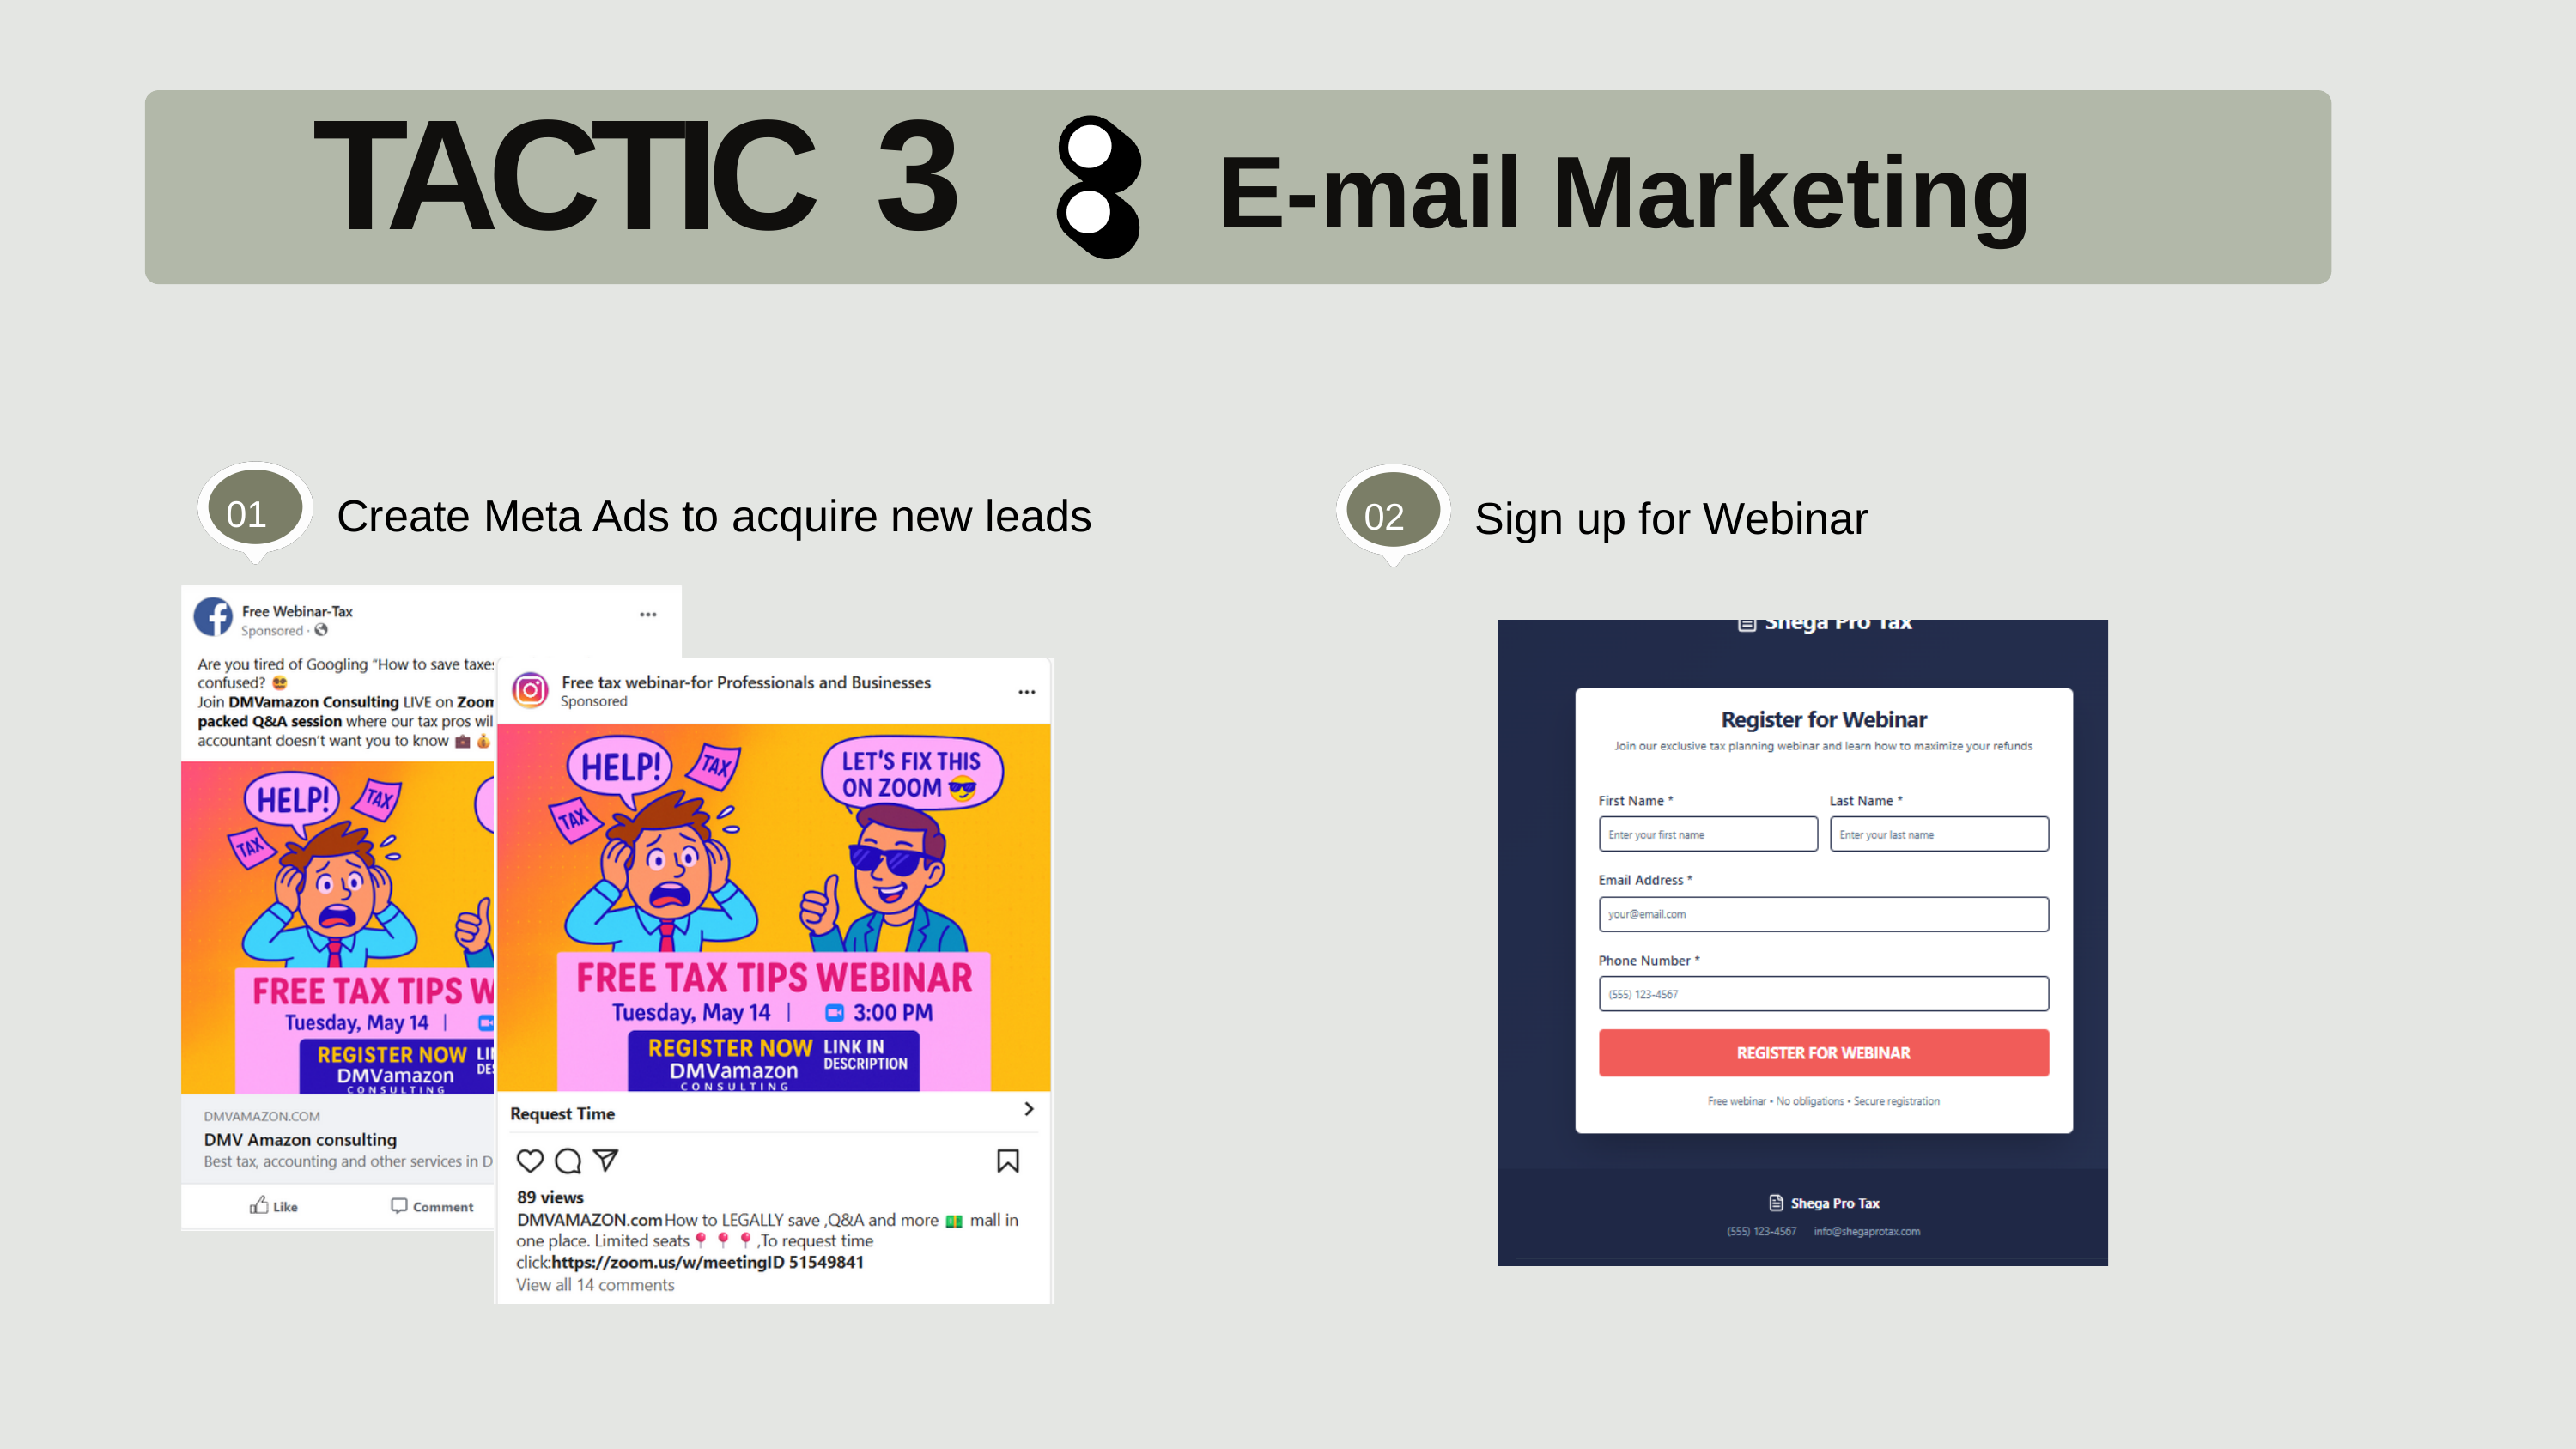

E-mail Marketing

TACTIC  3

Create Meta Ads to acquire new leads
Sign up for Webinar
01
02